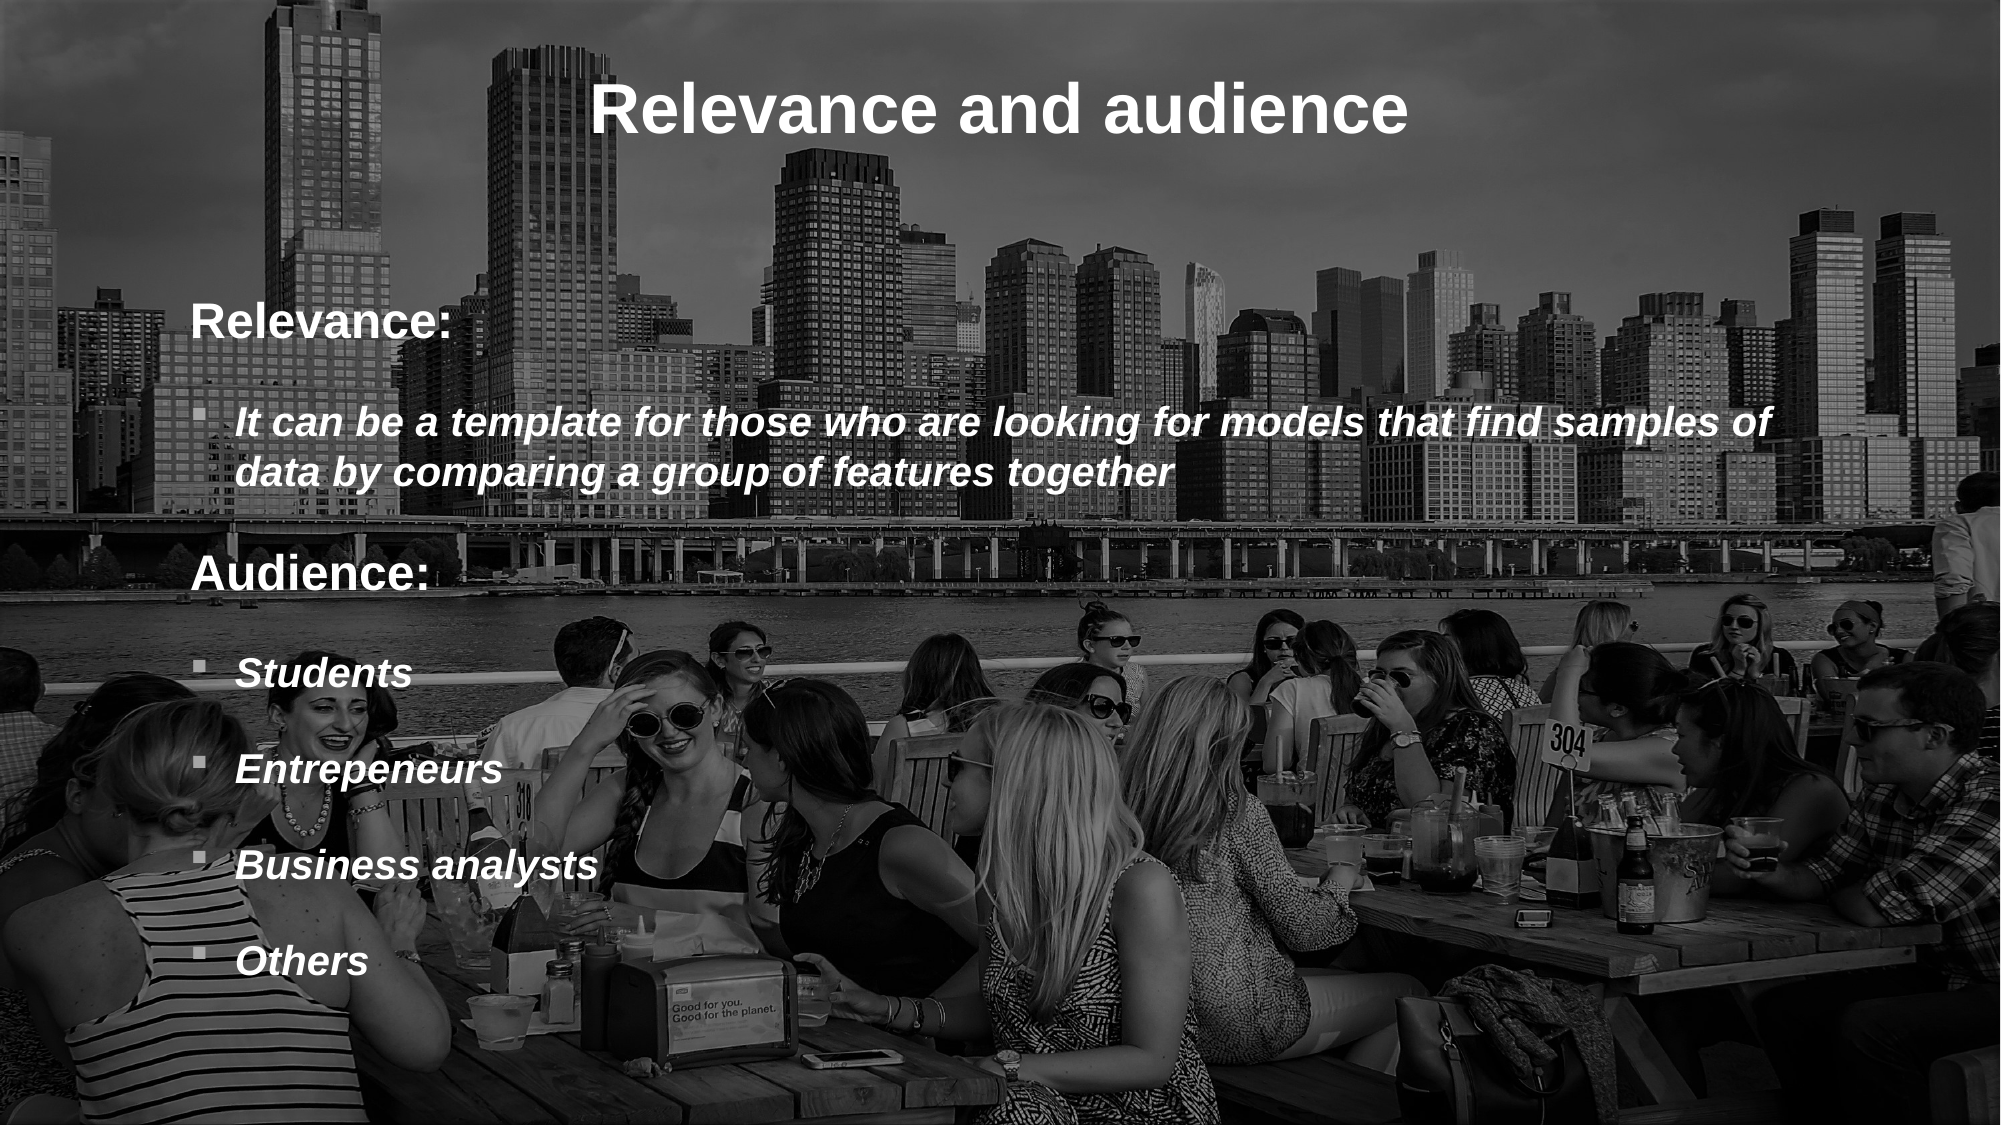

# Relevance and audience
Relevance:
It can be a template for those who are looking for models that find samples of data by comparing a group of features together
Audience:
Students
Entrepeneurs
Business analysts
Others